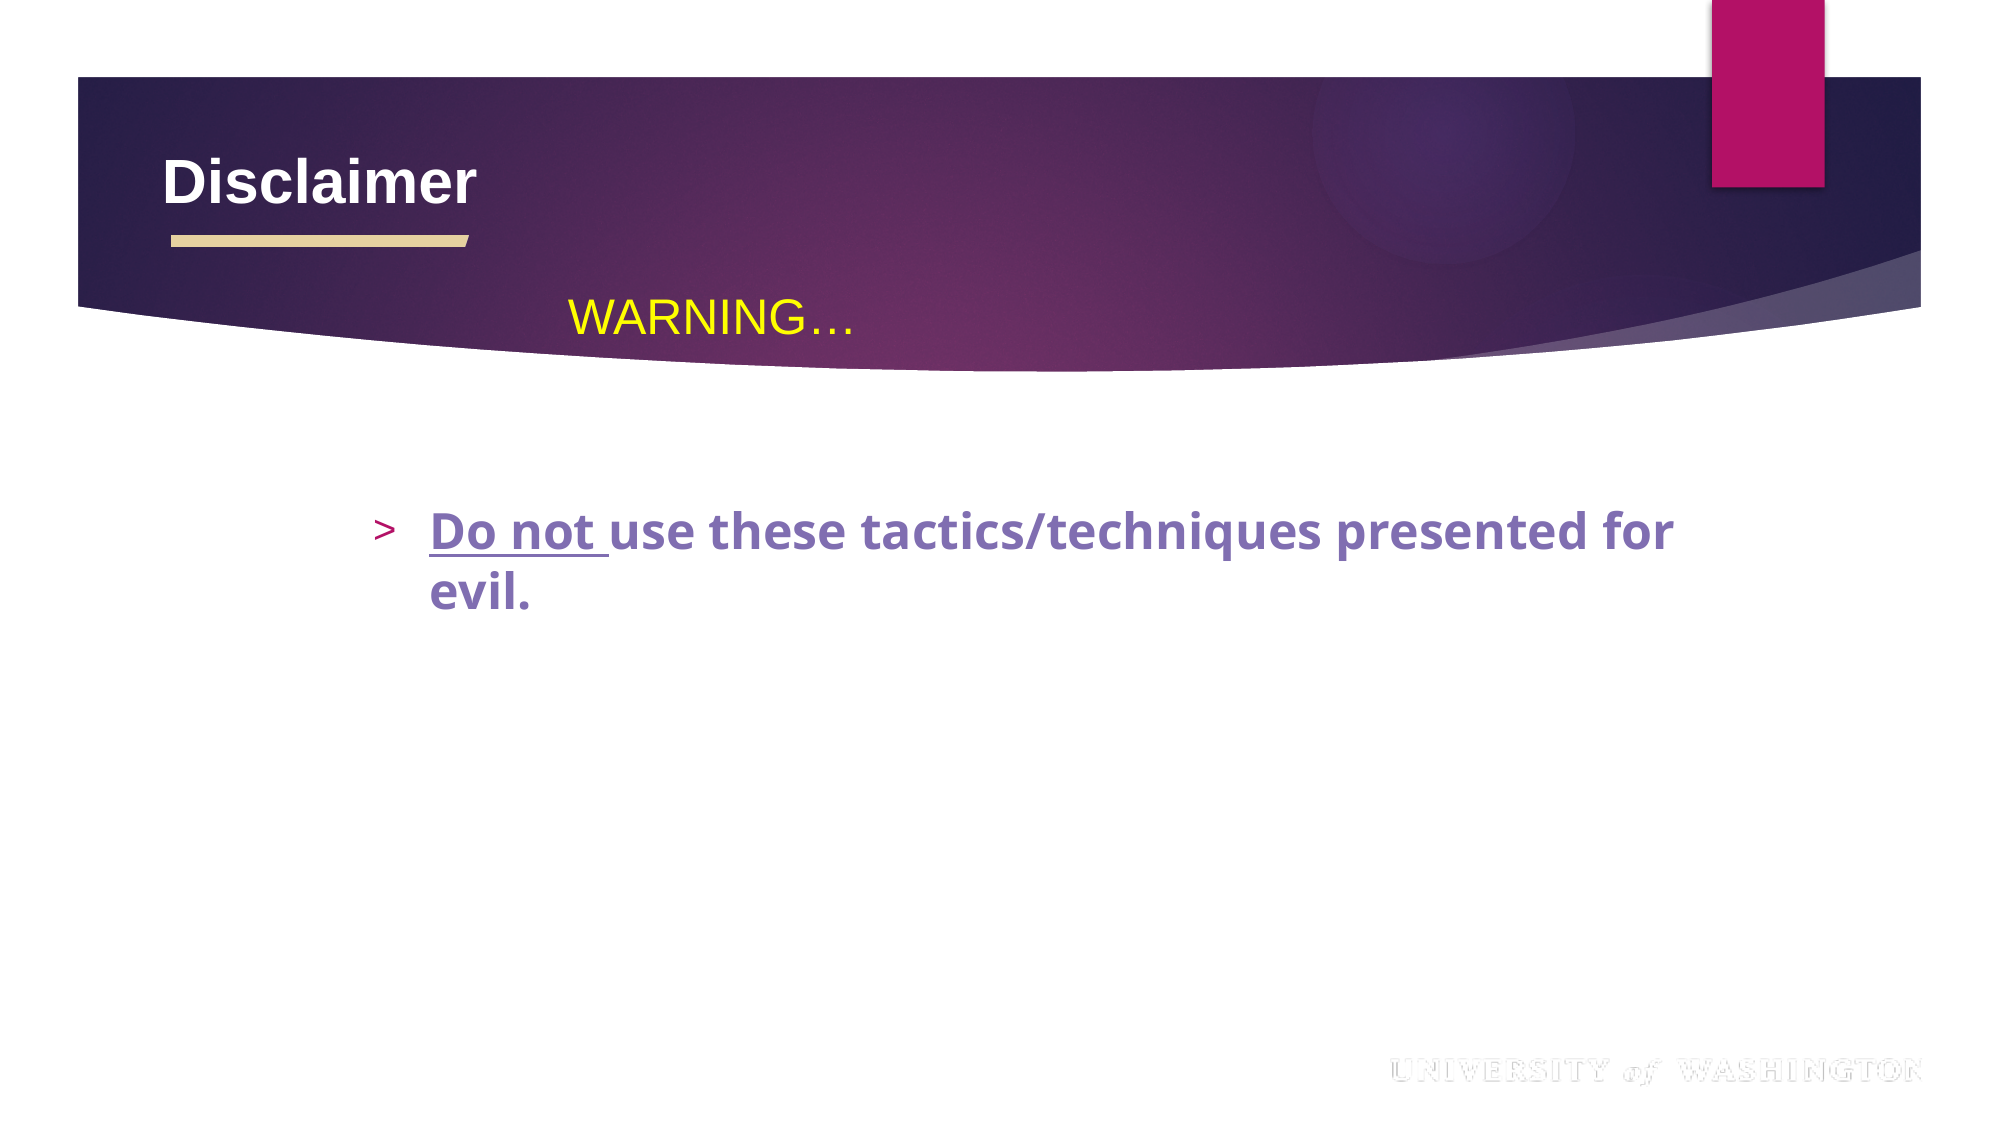

# Disclaimer
                             WARNING…

Do not use these tactics/techniques presented for evil.